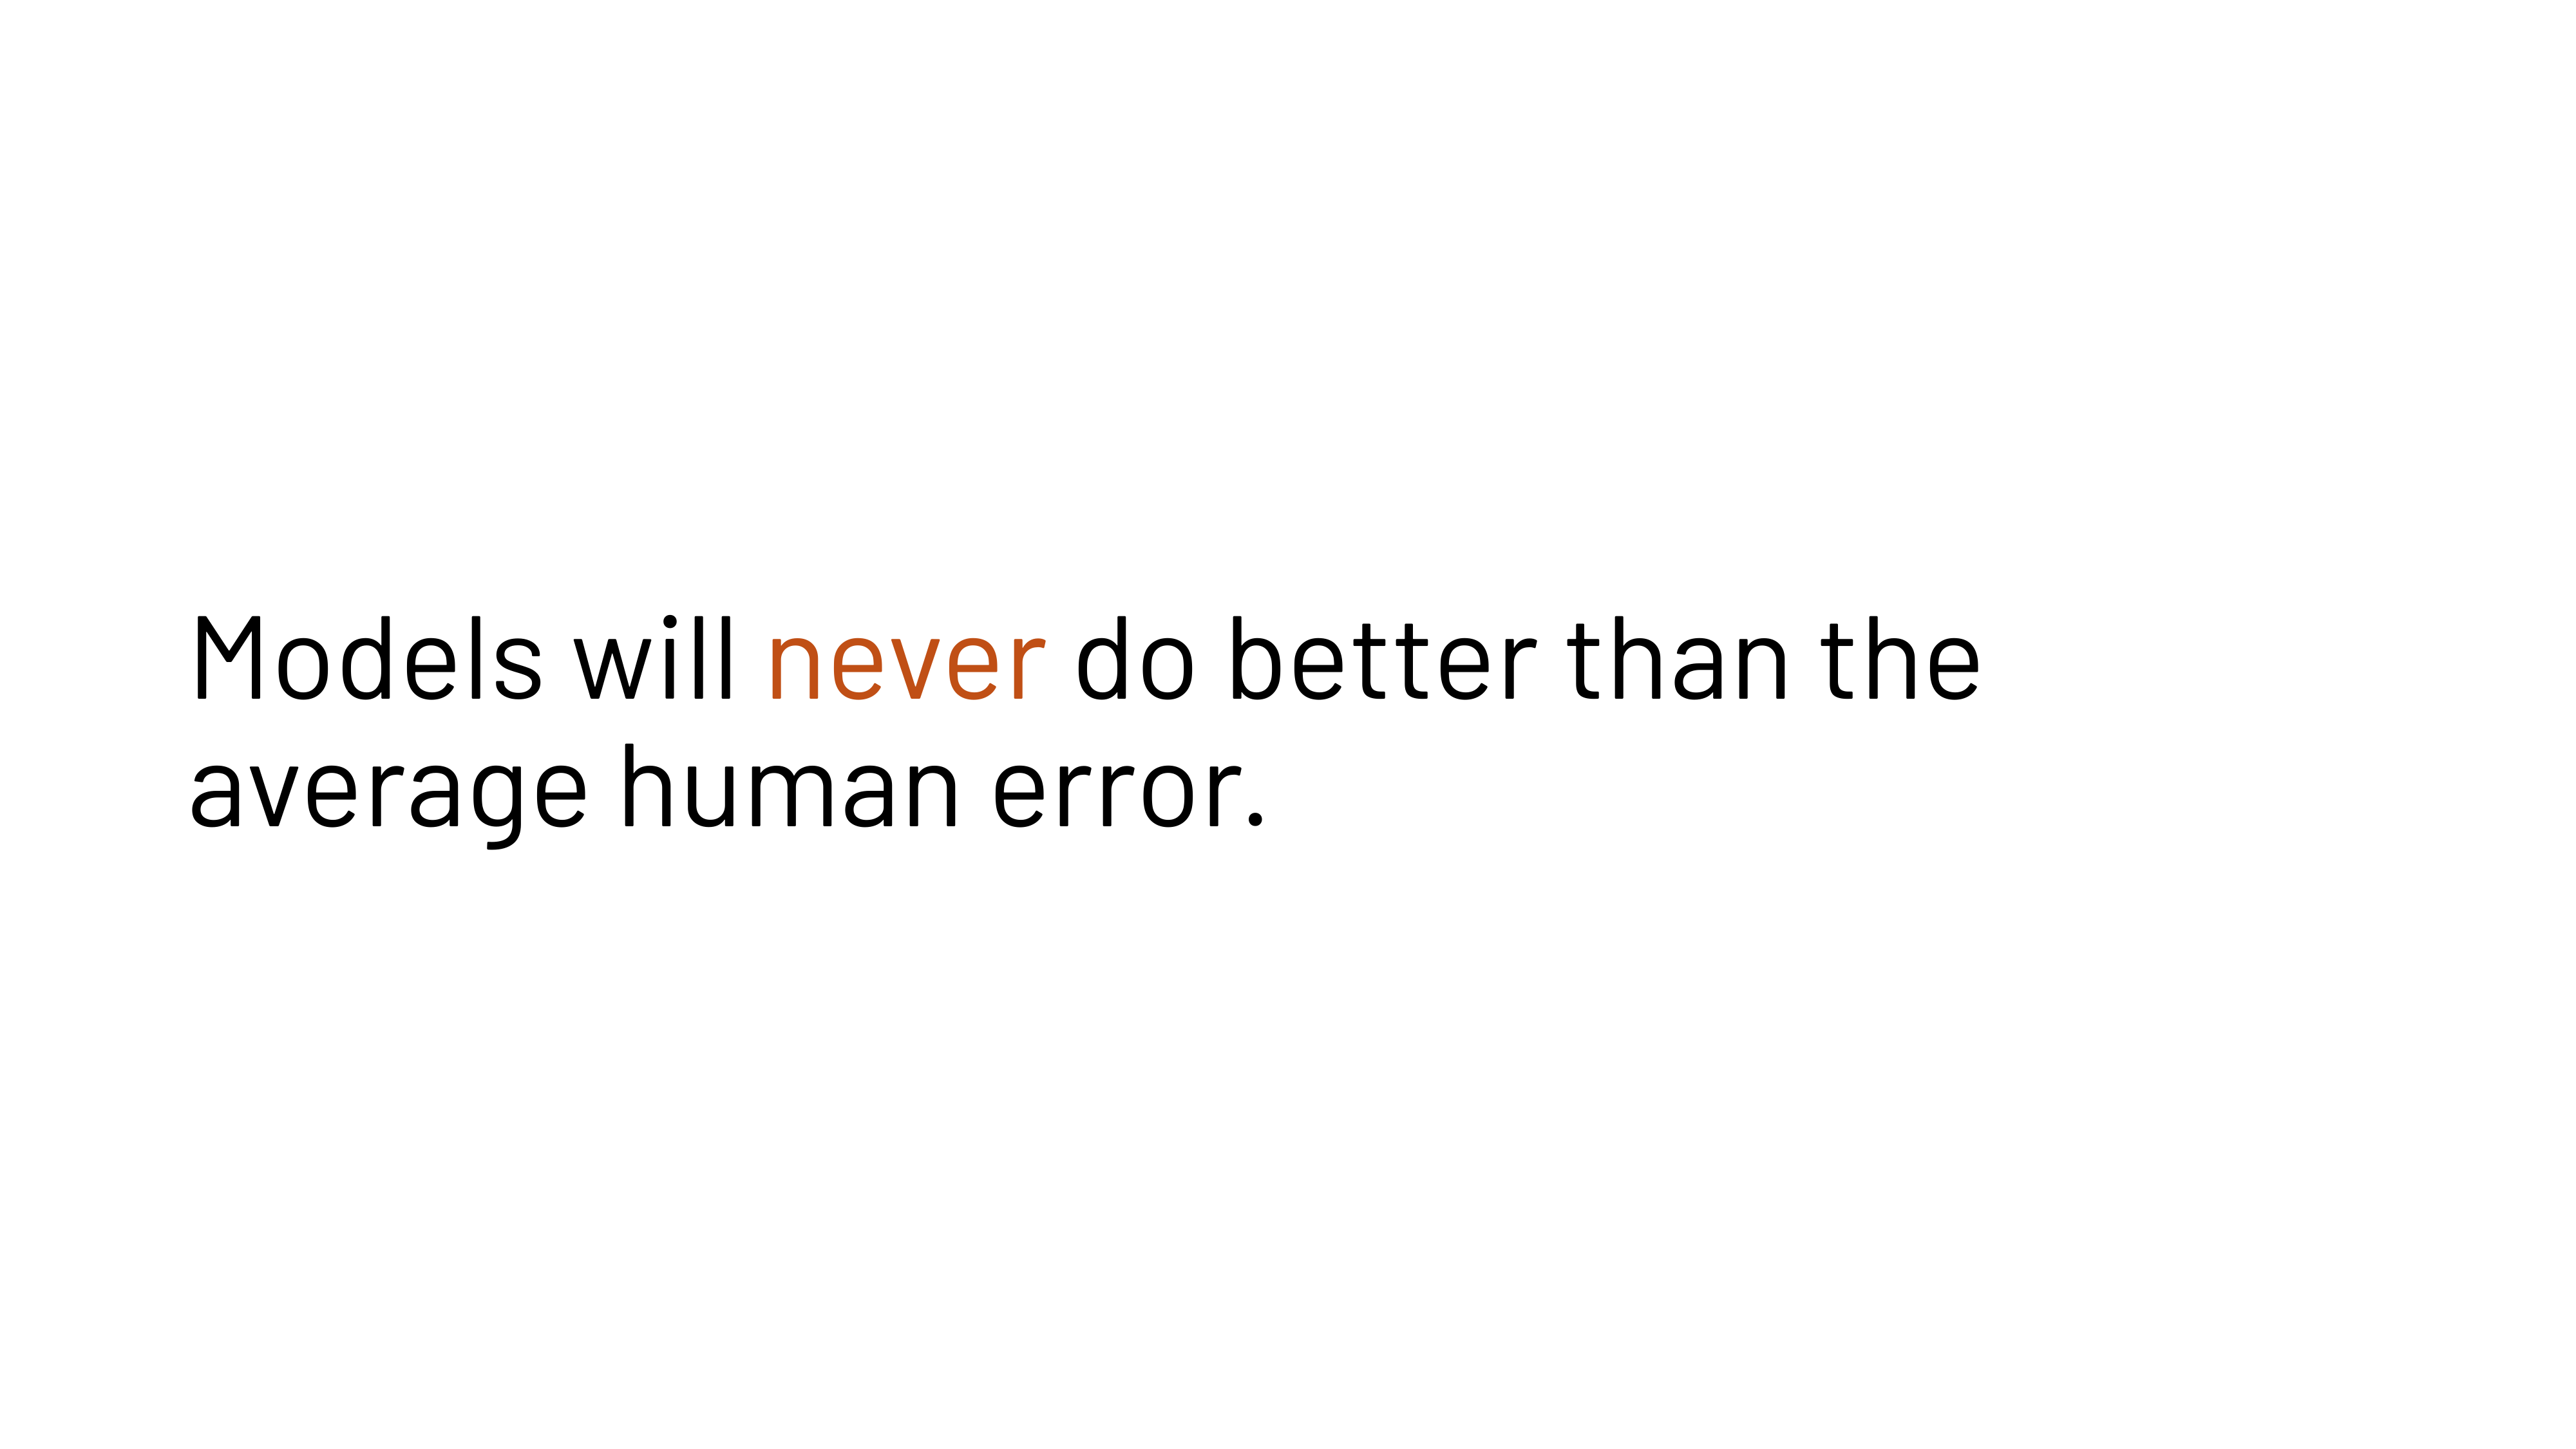

# Models will never do better than the average human error.